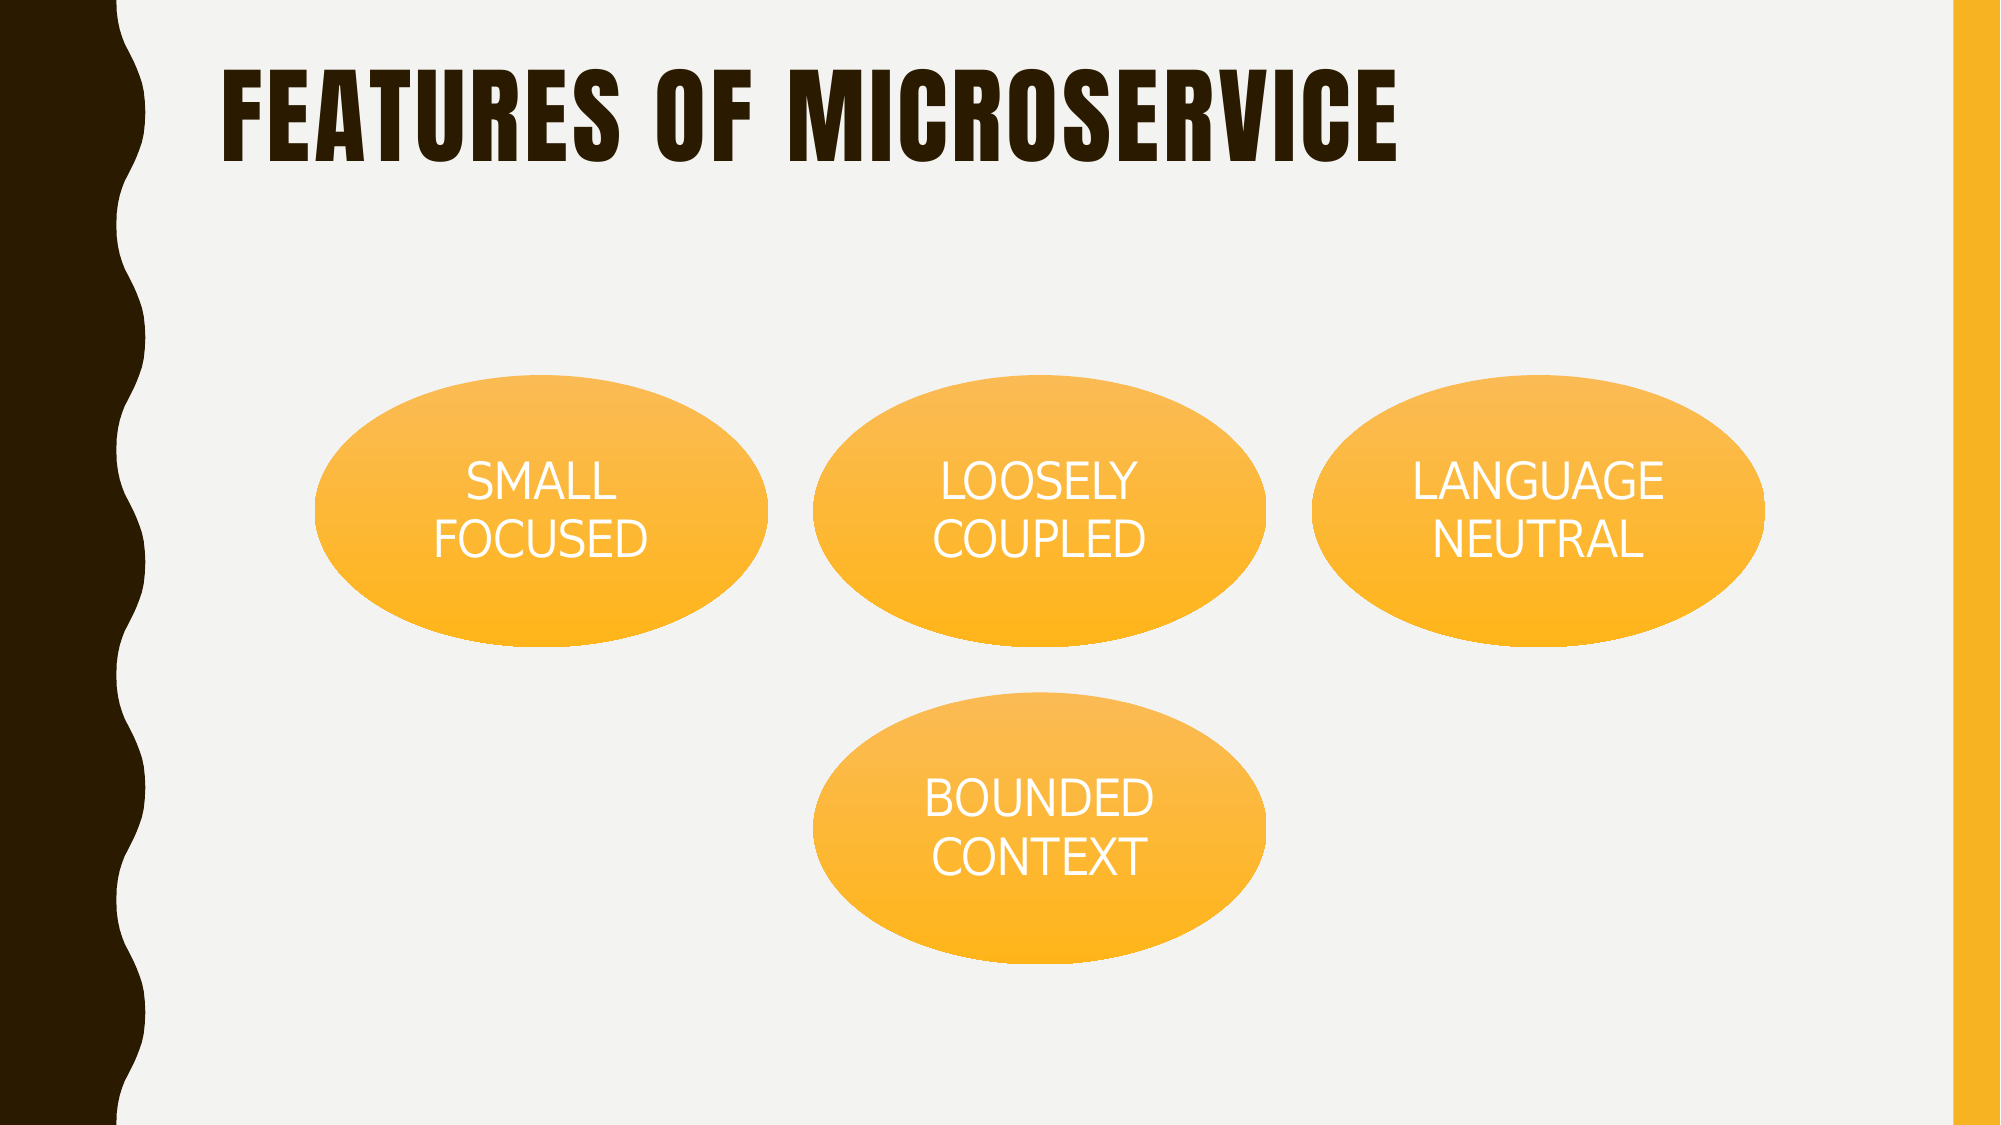

# FEATURES OF MICROSERVICE
SMALL FOCUSED
LOOSELY COUPLED
LANGUAGE NEUTRAL
BOUNDED CONTEXT